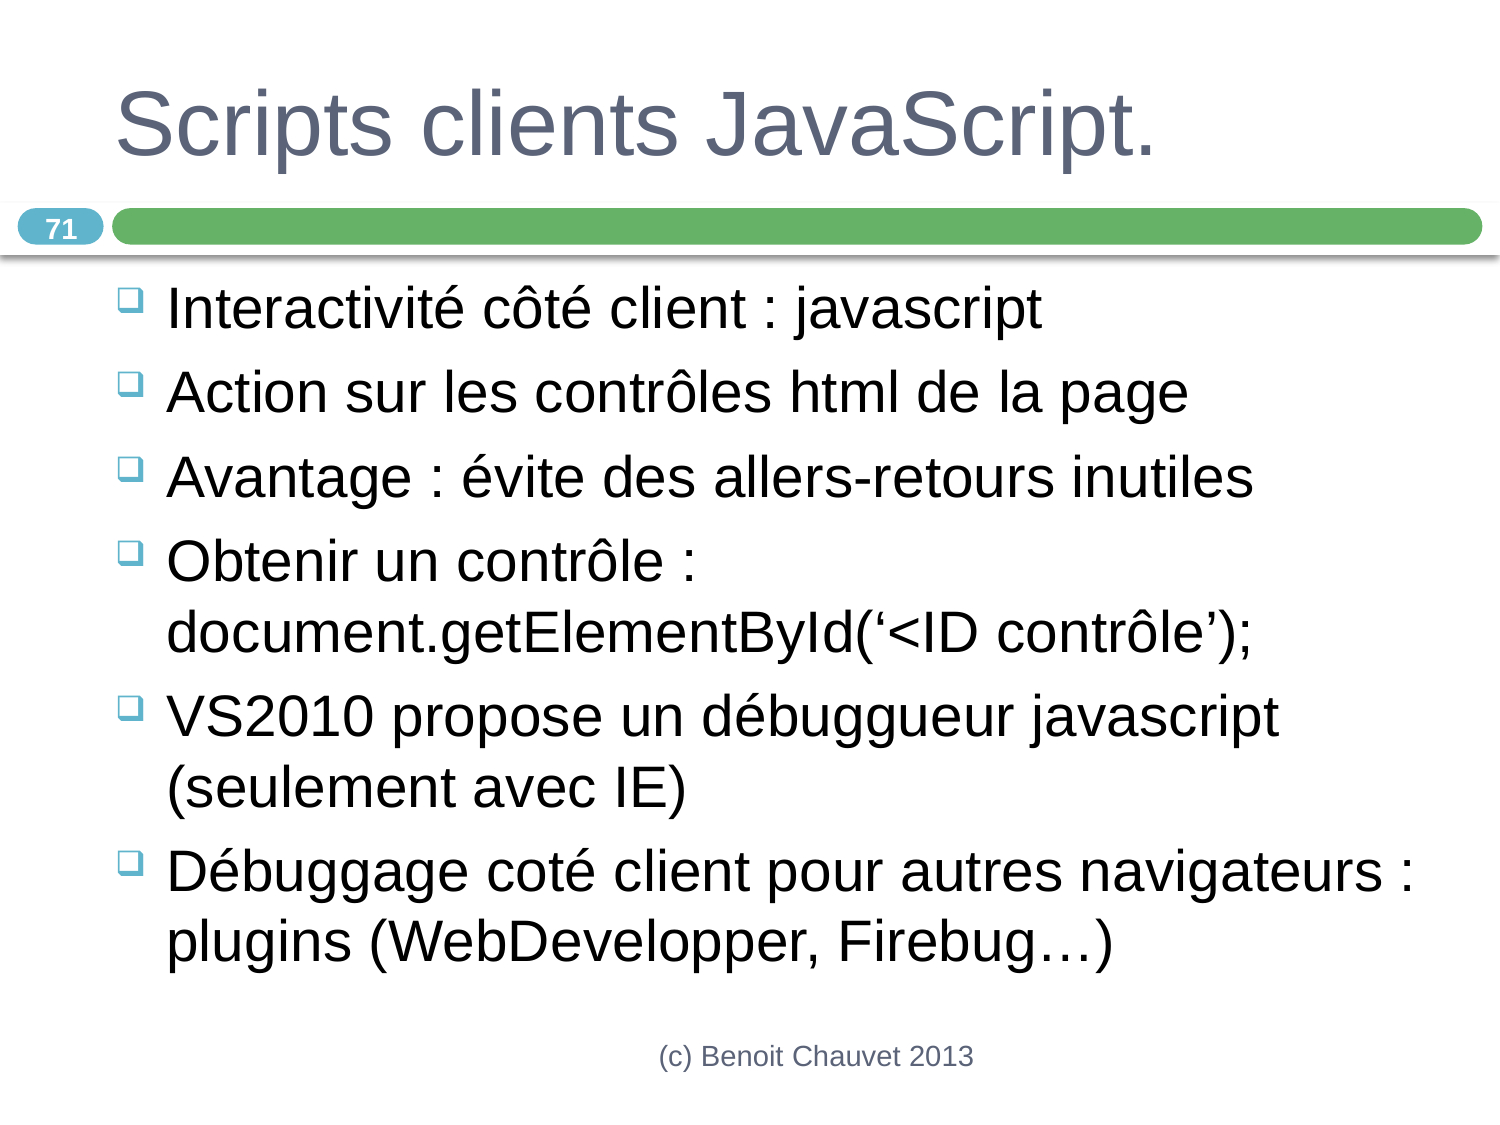

# Scripts clients JavaScript.
71
Interactivité côté client : javascript
Action sur les contrôles html de la page
Avantage : évite des allers-retours inutiles
Obtenir un contrôle : document.getElementById(‘<ID contrôle’);
VS2010 propose un débuggueur javascript (seulement avec IE)
Débuggage coté client pour autres navigateurs : plugins (WebDevelopper, Firebug…)
(c) Benoit Chauvet 2013